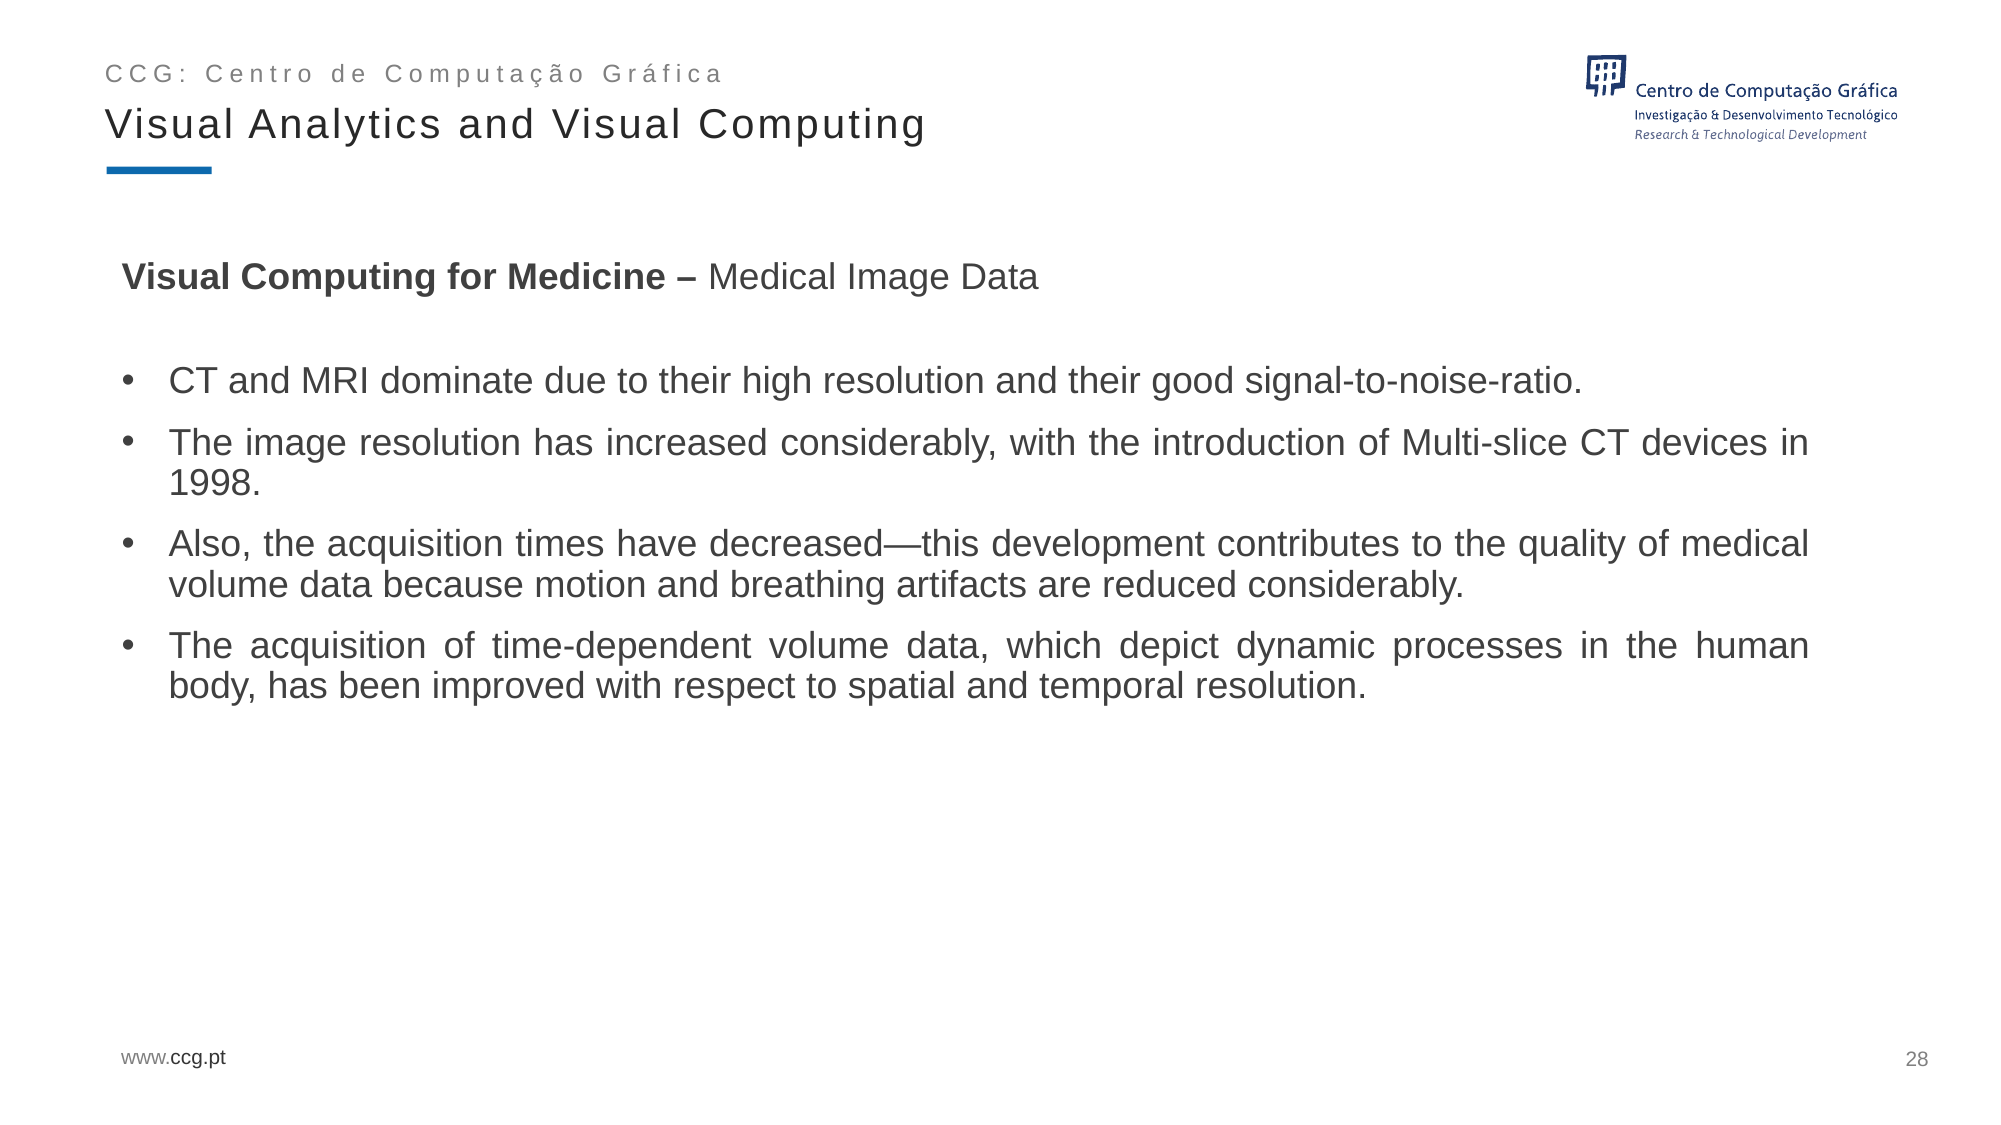

Visual Analytics and Visual Computing

# Visual Computing for Medicine – Medical Image Data
CT and MRI dominate due to their high resolution and their good signal-to-noise-ratio.
The image resolution has increased considerably, with the introduction of Multi-slice CT devices in 1998.
Also, the acquisition times have decreased—this development contributes to the quality of medical volume data because motion and breathing artifacts are reduced considerably.
The acquisition of time-dependent volume data, which depict dynamic processes in the human body, has been improved with respect to spatial and temporal resolution.
28